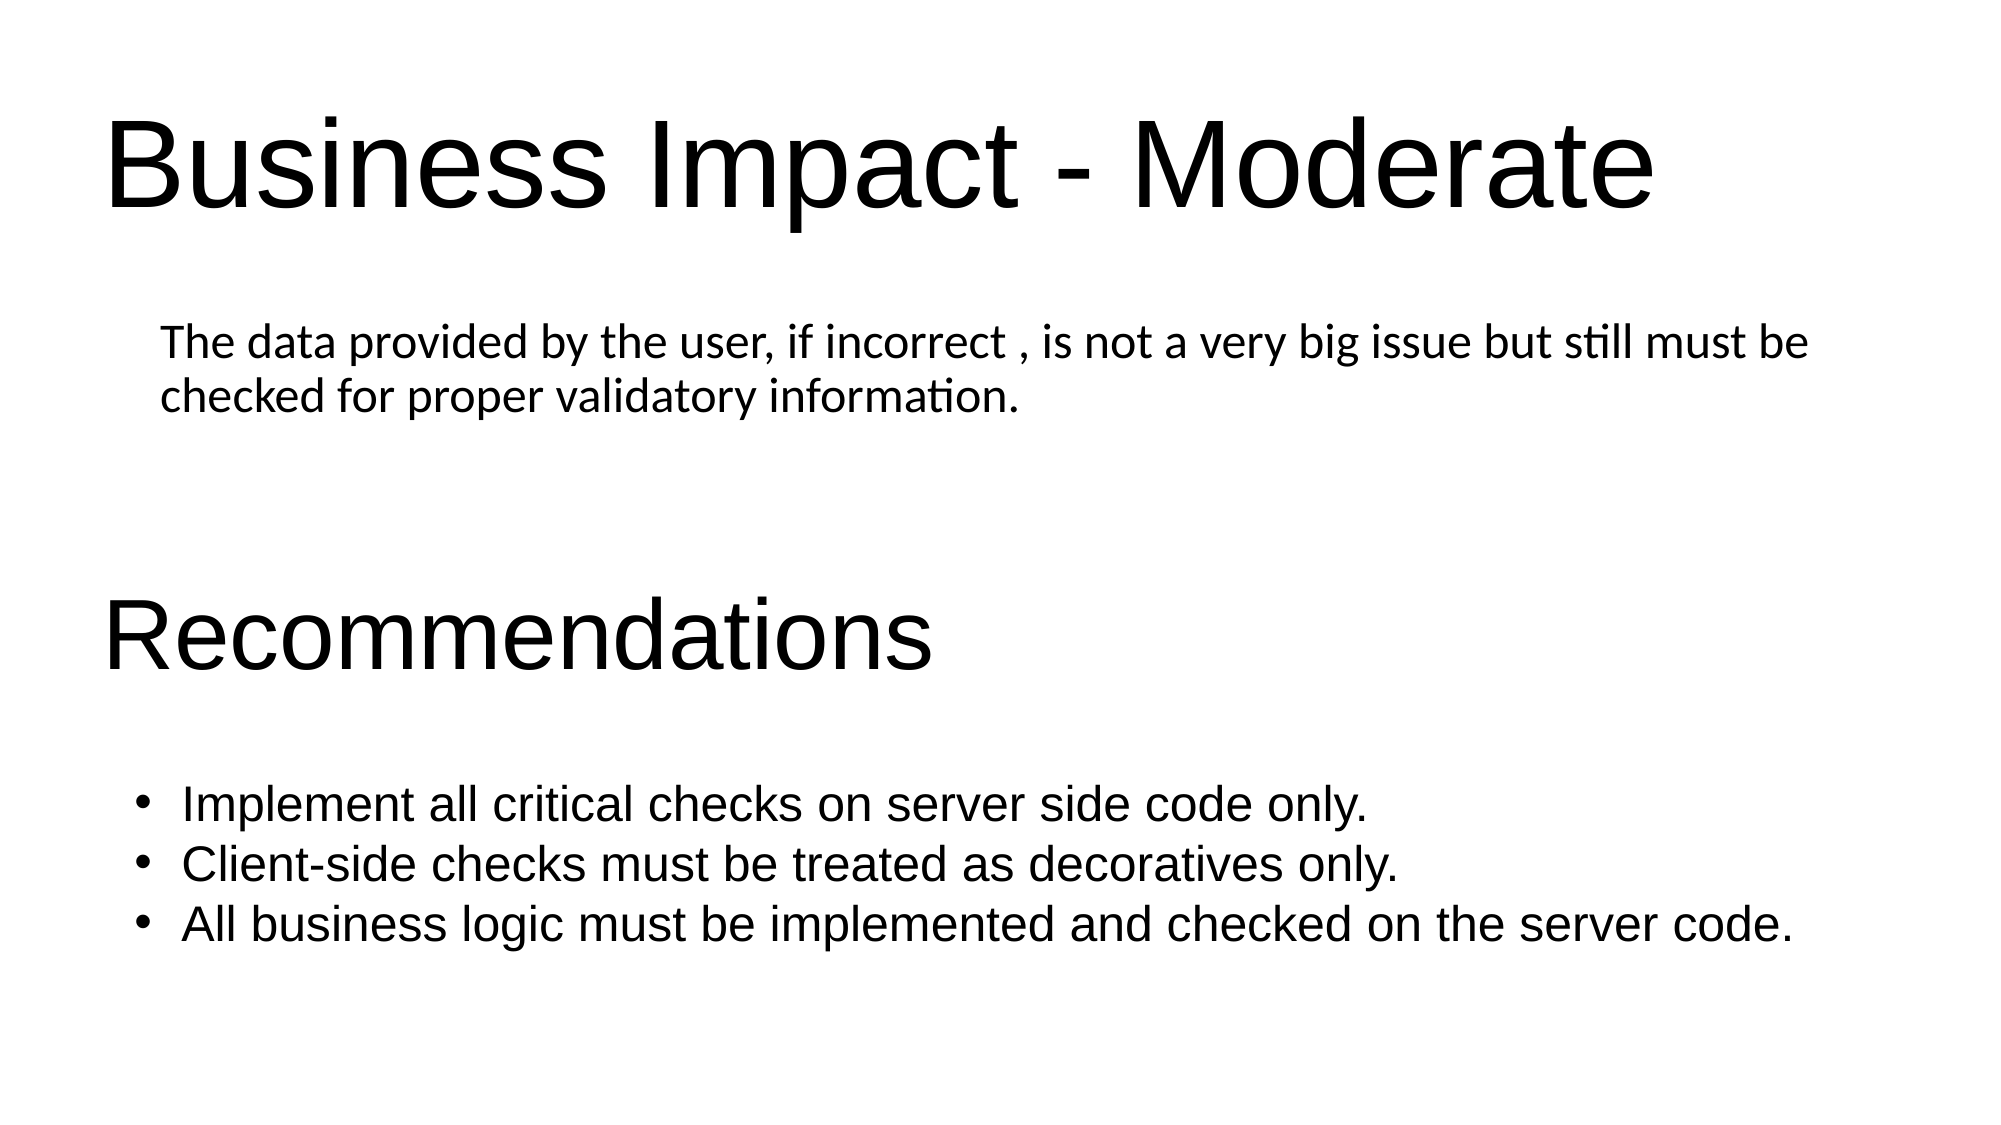

# Business Impact - Moderate
The data provided by the user, if incorrect , is not a very big issue but still must be checked for proper validatory information.
Recommendations
Implement all critical checks on server side code only.
Client-side checks must be treated as decoratives only.
All business logic must be implemented and checked on the server code.